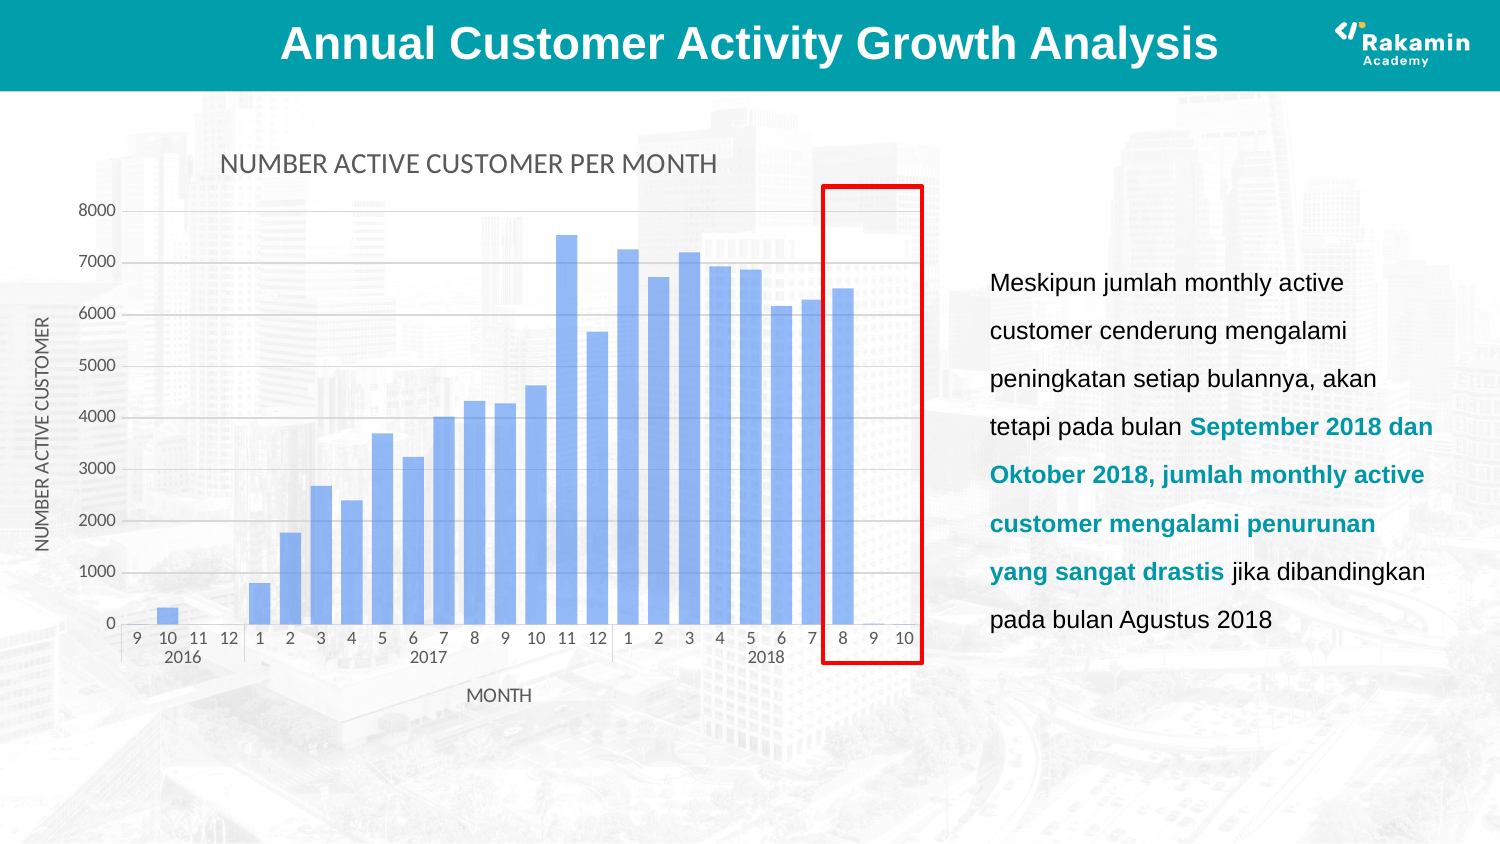

# Annual Customer Activity Growth Analysis

### Chart: NUMBER ACTIVE CUSTOMER PER MONTH

| Category | number_active_user |
|---|---|
| 9 | 4.0 |
| 10 | 324.0 |
| 11 | 0.0 |
| 12 | 1.0 |
| 1 | 800.0 |
| 2 | 1780.0 |
| 3 | 2682.0 |
| 4 | 2404.0 |
| 5 | 3700.0 |
| 6 | 3245.0 |
| 7 | 4026.0 |
| 8 | 4331.0 |
| 9 | 4285.0 |
| 10 | 4631.0 |
| 11 | 7544.0 |
| 12 | 5673.0 |
| 1 | 7269.0 |
| 2 | 6728.0 |
| 3 | 7211.0 |
| 4 | 6939.0 |
| 5 | 6873.0 |
| 6 | 6167.0 |
| 7 | 6292.0 |
| 8 | 6512.0 |
| 9 | 16.0 |
| 10 | 4.0 |
Meskipun jumlah monthly active customer cenderung mengalami peningkatan setiap bulannya, akan tetapi pada bulan September 2018 dan Oktober 2018, jumlah monthly active customer mengalami penurunan yang sangat drastis jika dibandingkan pada bulan Agustus 2018